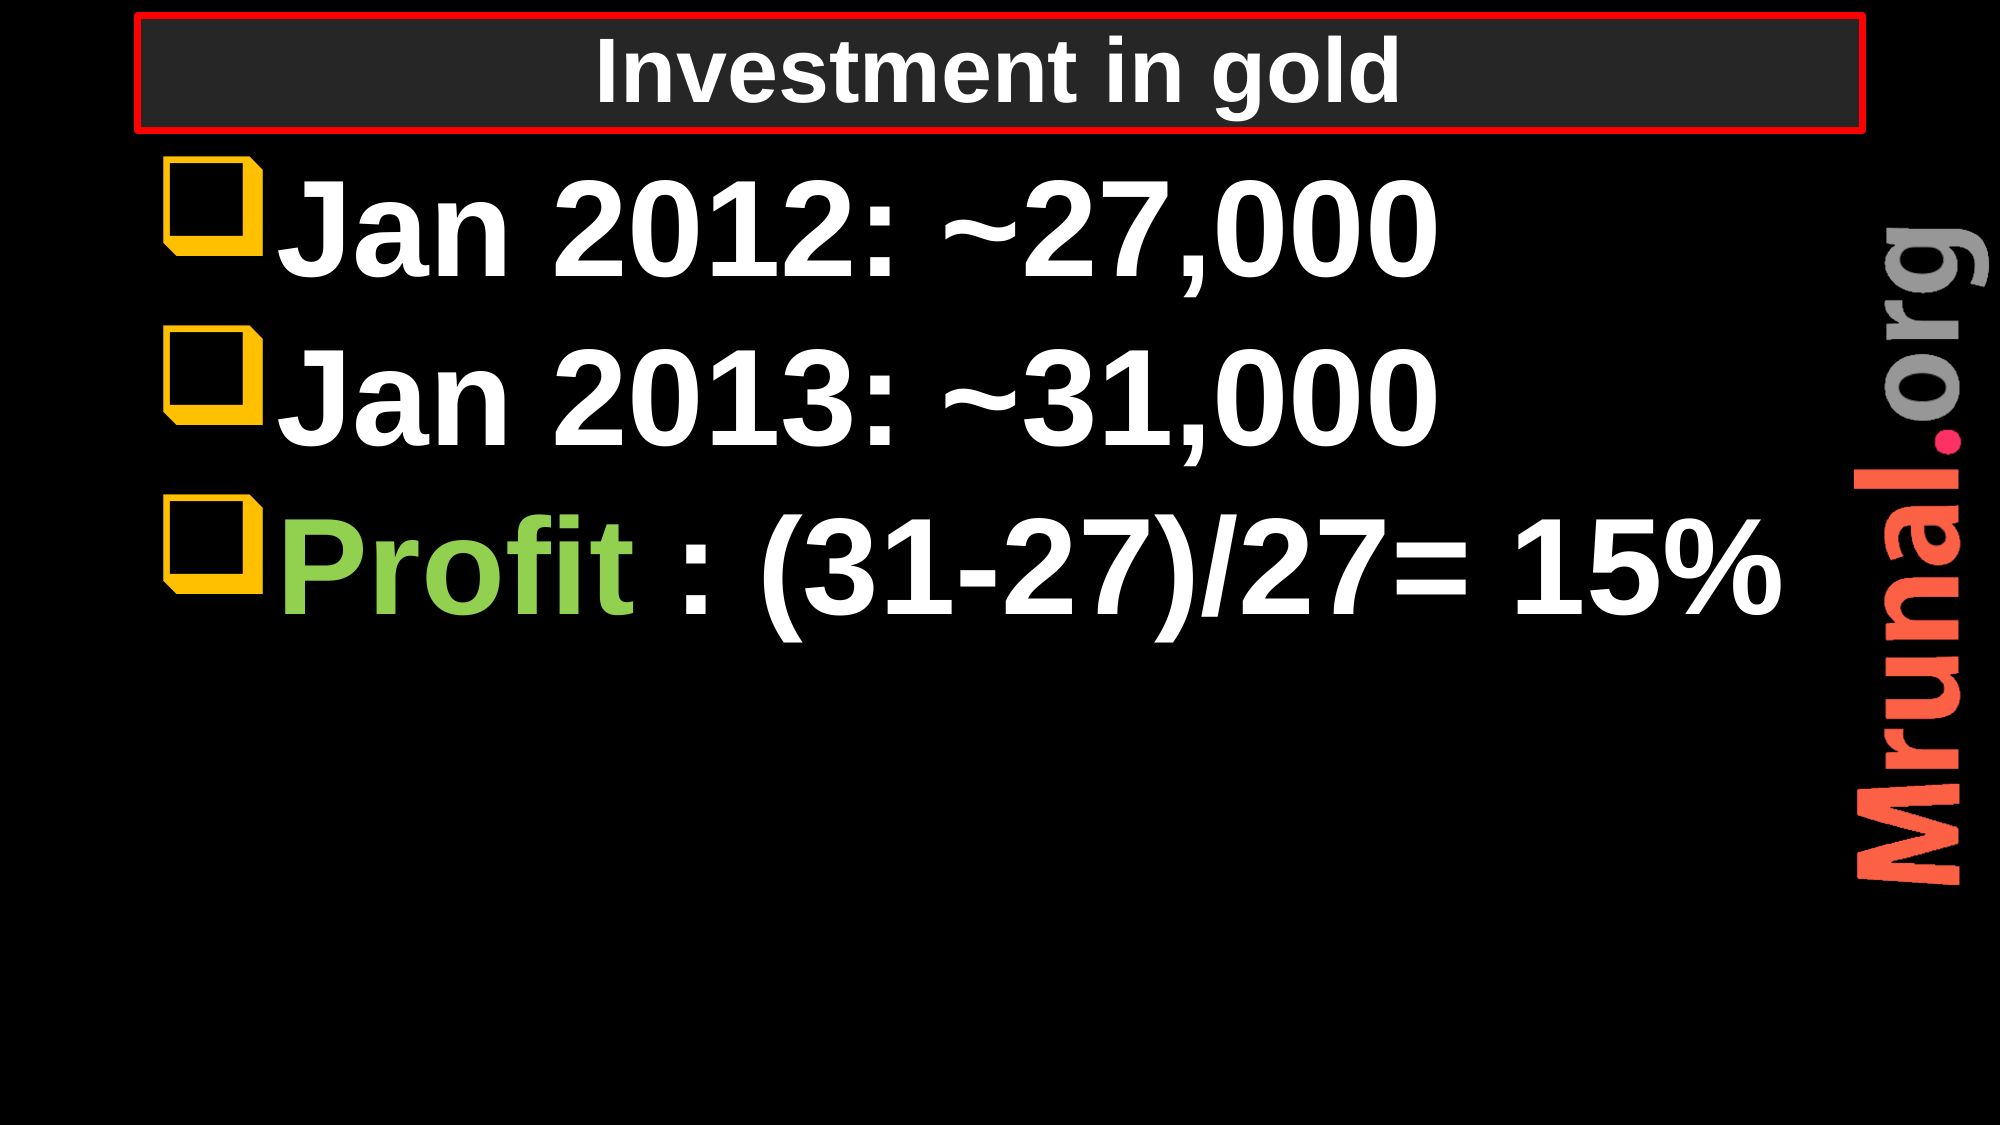

# Investment in gold
Jan 2012: ~27,000
Jan 2013: ~31,000
Profit : (31-27)/27= 15%